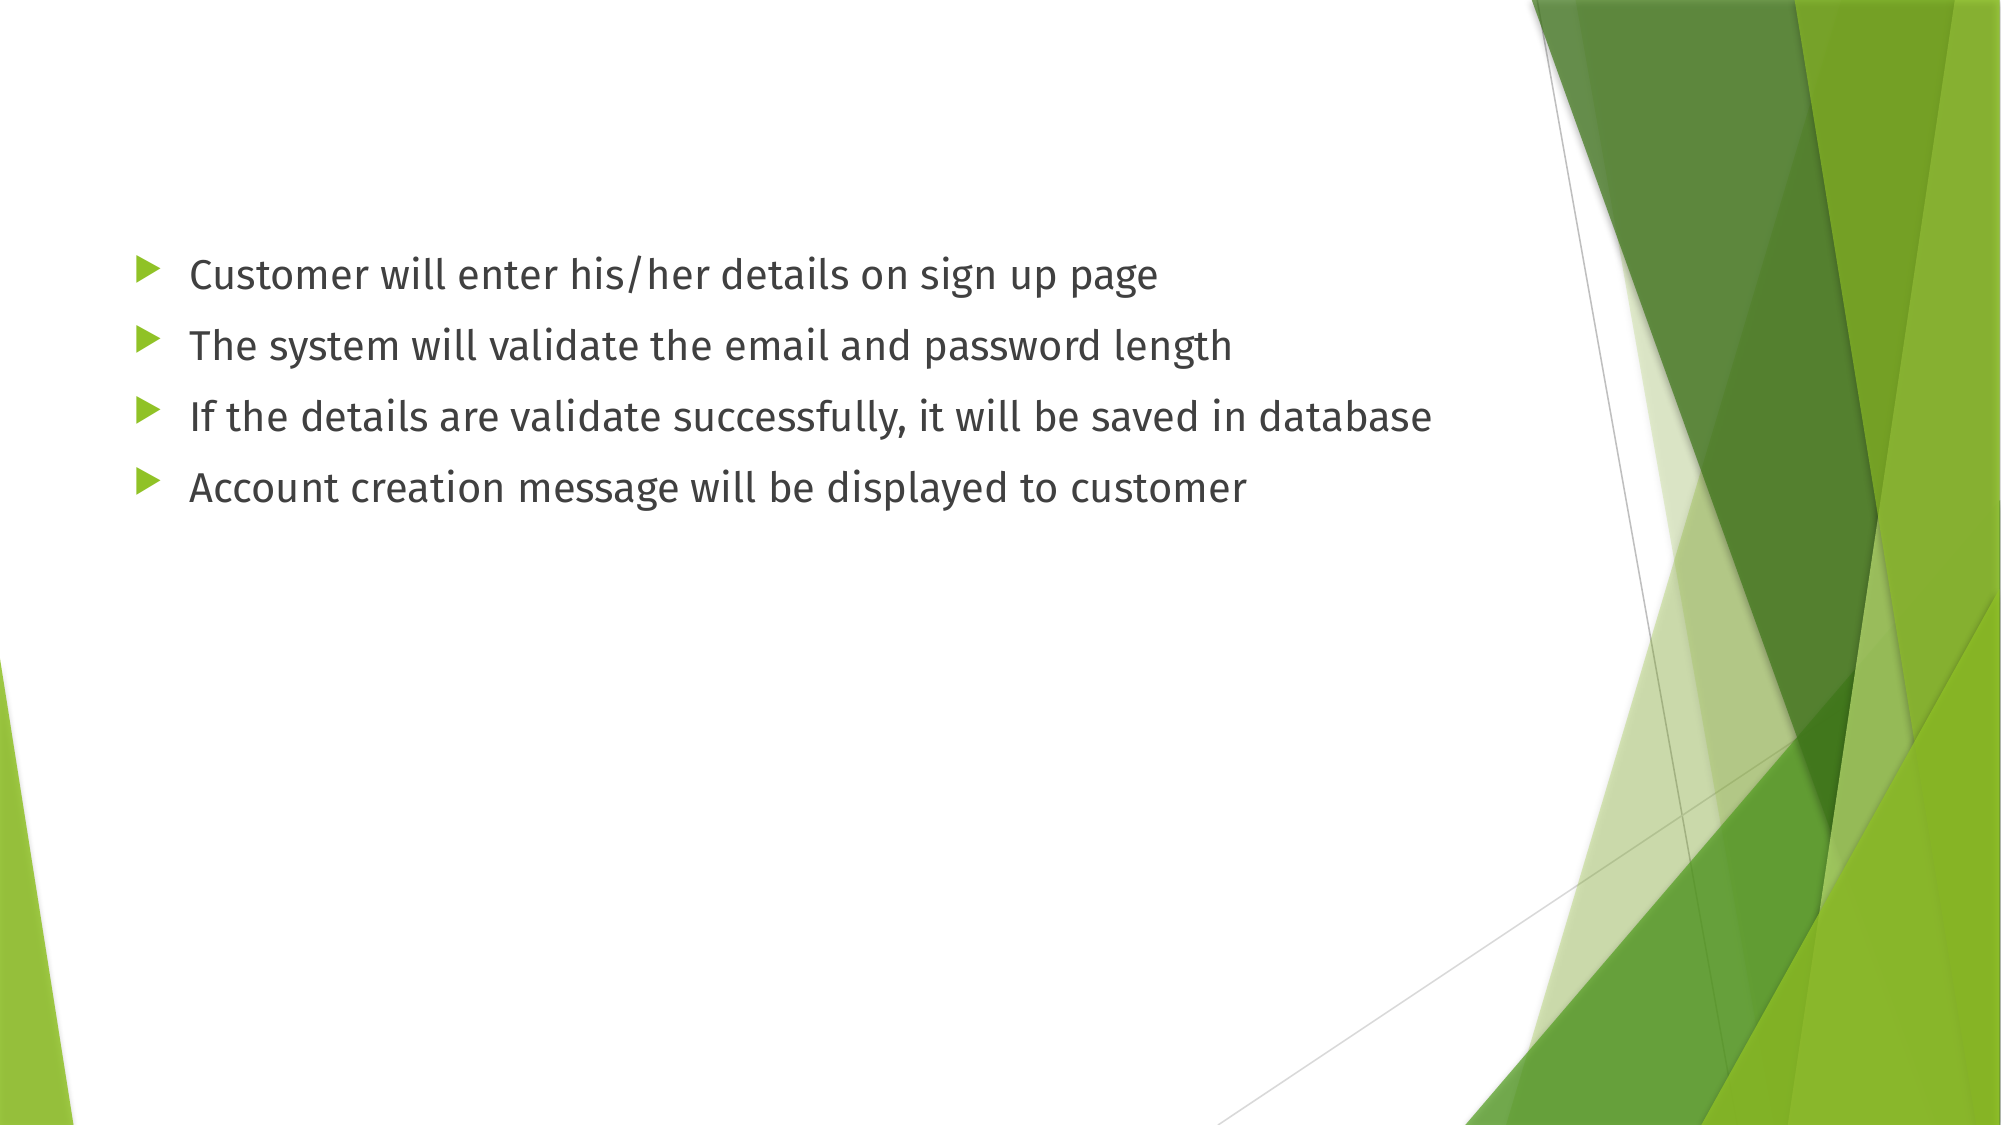

Customer will enter his/her details on sign up page
The system will validate the email and password length
If the details are validate successfully, it will be saved in database
Account creation message will be displayed to customer